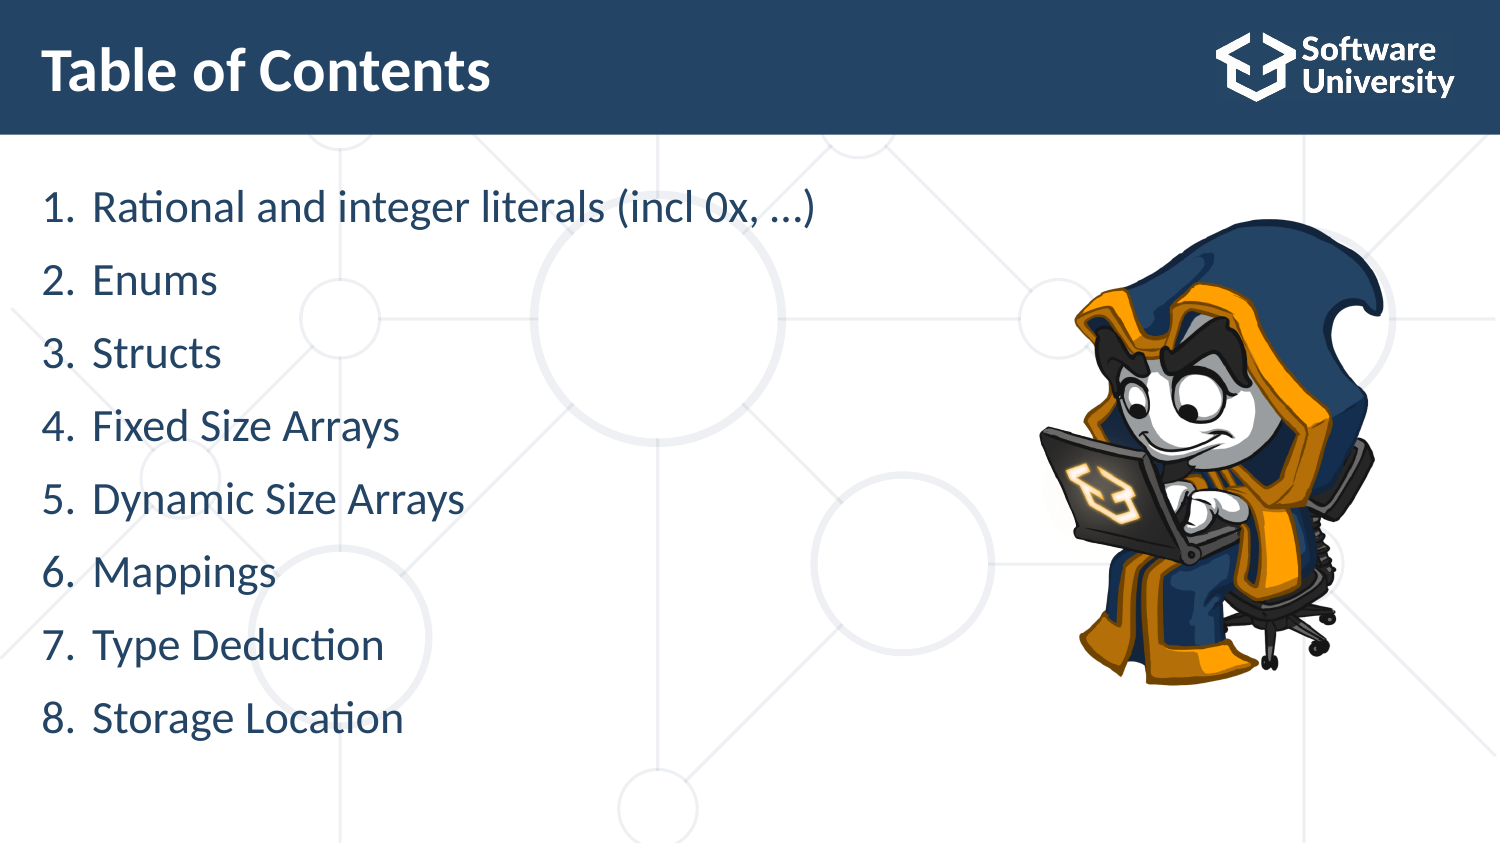

# Table of Contents
Rational and integer literals (incl 0x, …)
Enums
Structs
Fixed Size Arrays
Dynamic Size Arrays
Mappings
Type Deduction
Storage Location